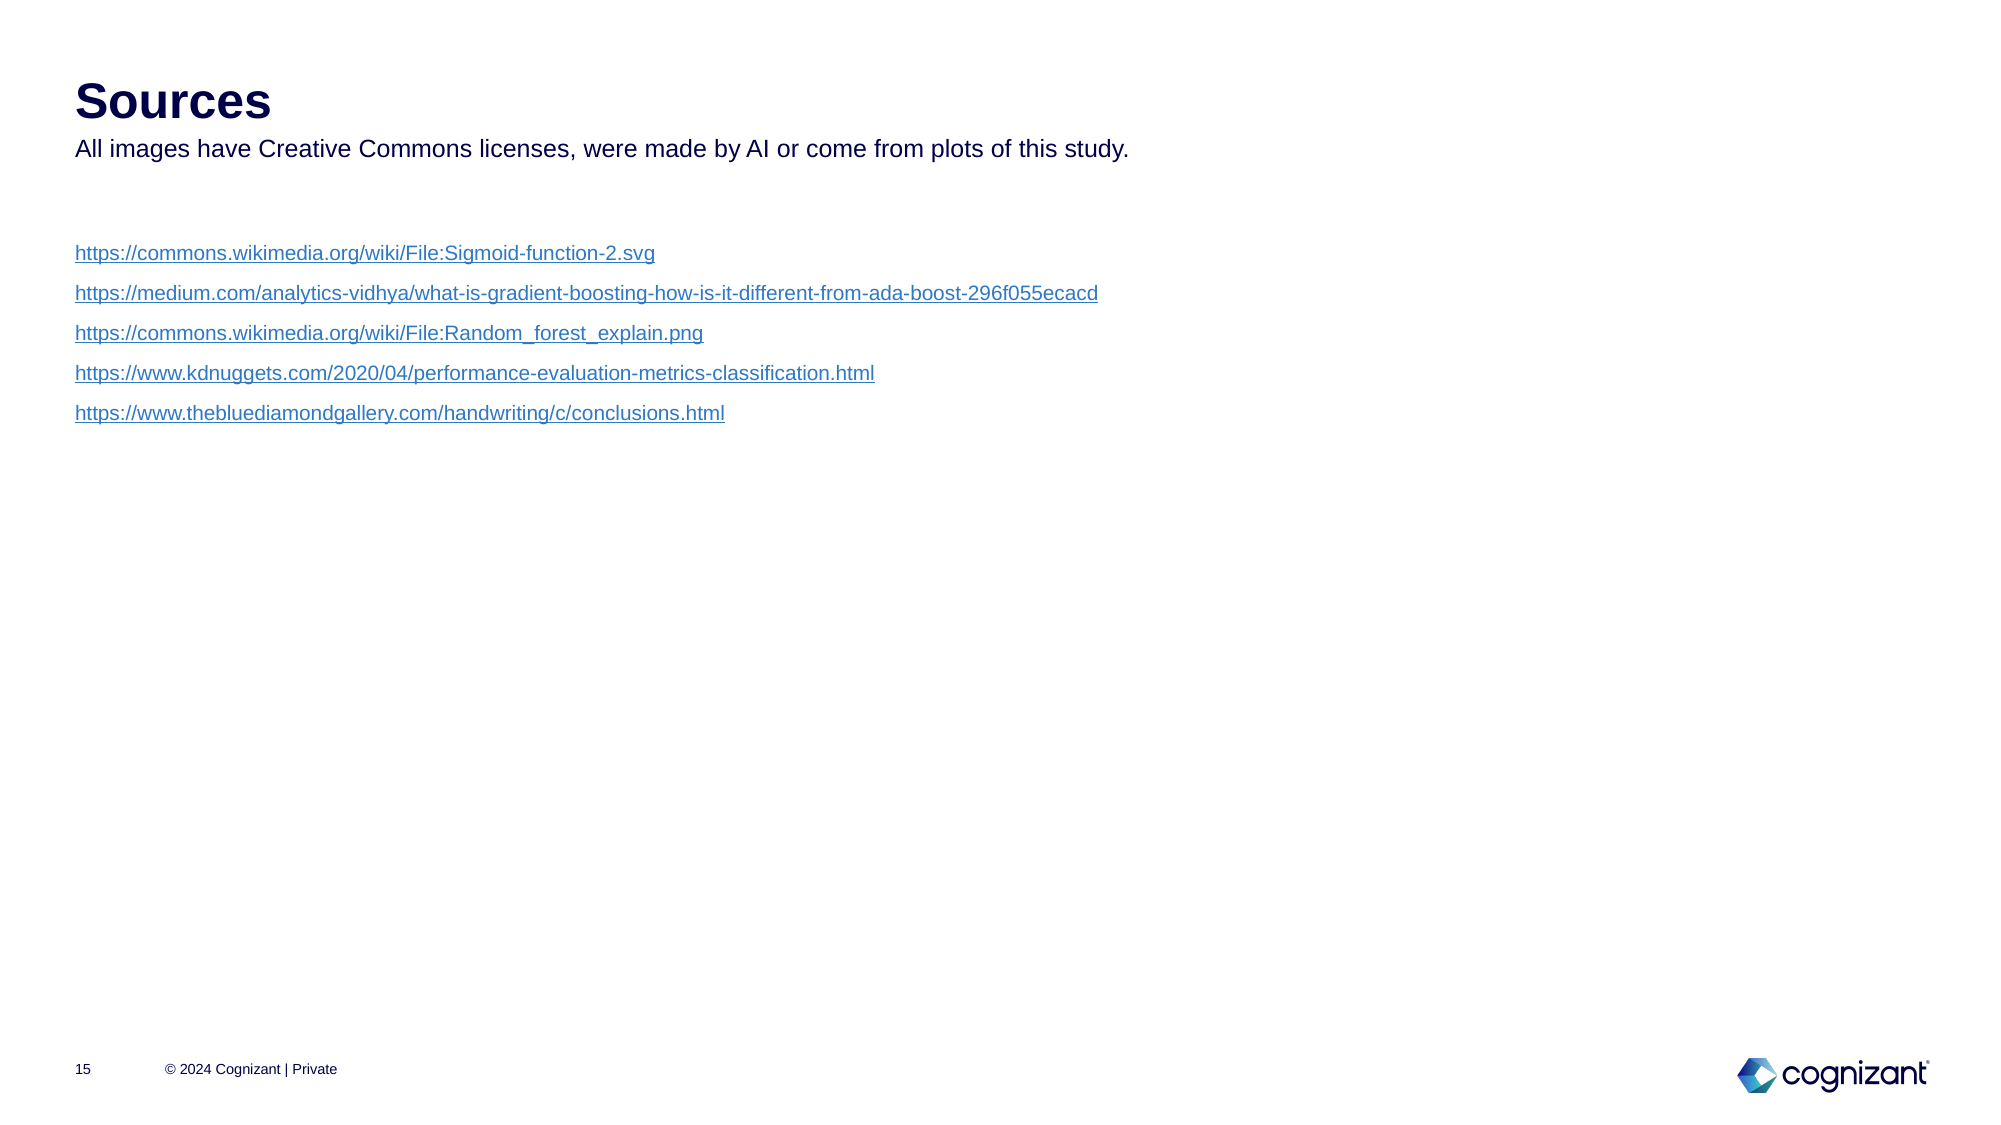

# Sources
All images have Creative Commons licenses, were made by AI or come from plots of this study.
https://commons.wikimedia.org/wiki/File:Sigmoid-function-2.svg
https://medium.com/analytics-vidhya/what-is-gradient-boosting-how-is-it-different-from-ada-boost-296f055ecacd
https://commons.wikimedia.org/wiki/File:Random_forest_explain.png
https://www.kdnuggets.com/2020/04/performance-evaluation-metrics-classification.html
https://www.thebluediamondgallery.com/handwriting/c/conclusions.html

15
© 2024 Cognizant | Private